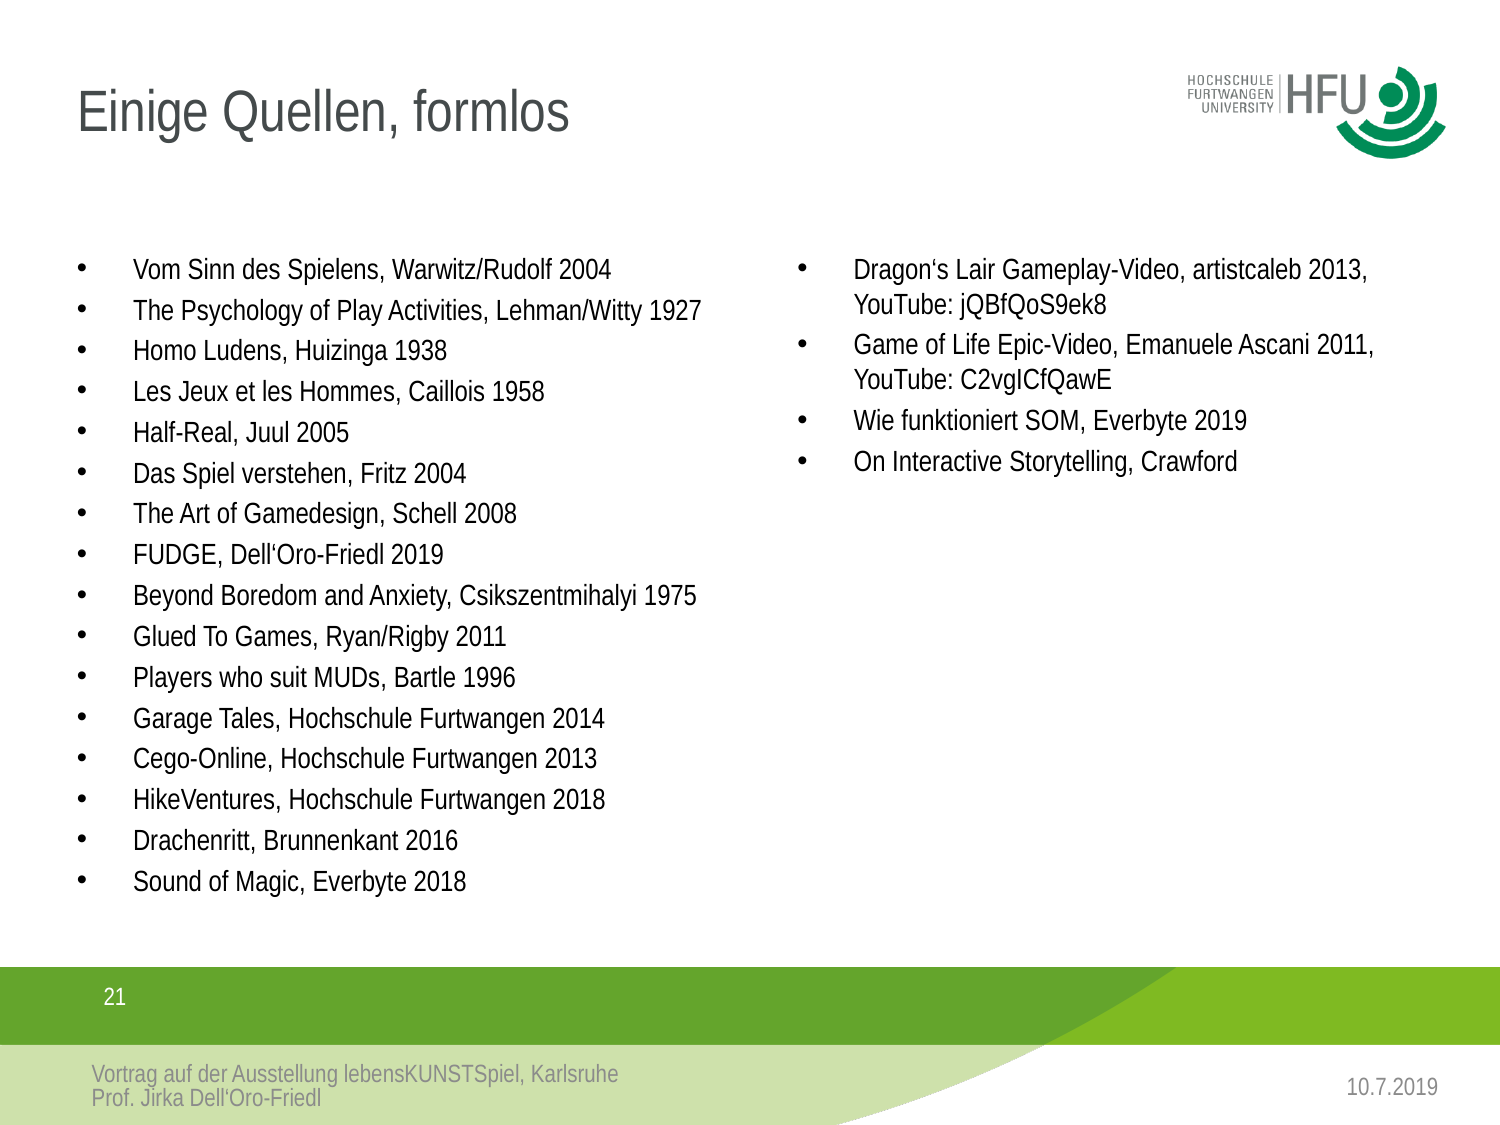

# Einige Quellen, formlos
Vom Sinn des Spielens, Warwitz/Rudolf 2004
The Psychology of Play Activities, Lehman/Witty 1927
Homo Ludens, Huizinga 1938
Les Jeux et les Hommes, Caillois 1958
Half-Real, Juul 2005
Das Spiel verstehen, Fritz 2004
The Art of Gamedesign, Schell 2008
FUDGE, Dell‘Oro-Friedl 2019
Beyond Boredom and Anxiety, Csikszentmihalyi 1975
Glued To Games, Ryan/Rigby 2011
Players who suit MUDs, Bartle 1996
Garage Tales, Hochschule Furtwangen 2014
Cego-Online, Hochschule Furtwangen 2013
HikeVentures, Hochschule Furtwangen 2018
Drachenritt, Brunnenkant 2016
Sound of Magic, Everbyte 2018
Dragon‘s Lair Gameplay-Video, artistcaleb 2013,  YouTube: jQBfQoS9ek8
Game of Life Epic-Video, Emanuele Ascani 2011, YouTube: C2vgICfQawE
Wie funktioniert SOM, Everbyte 2019
On Interactive Storytelling, Crawford

21